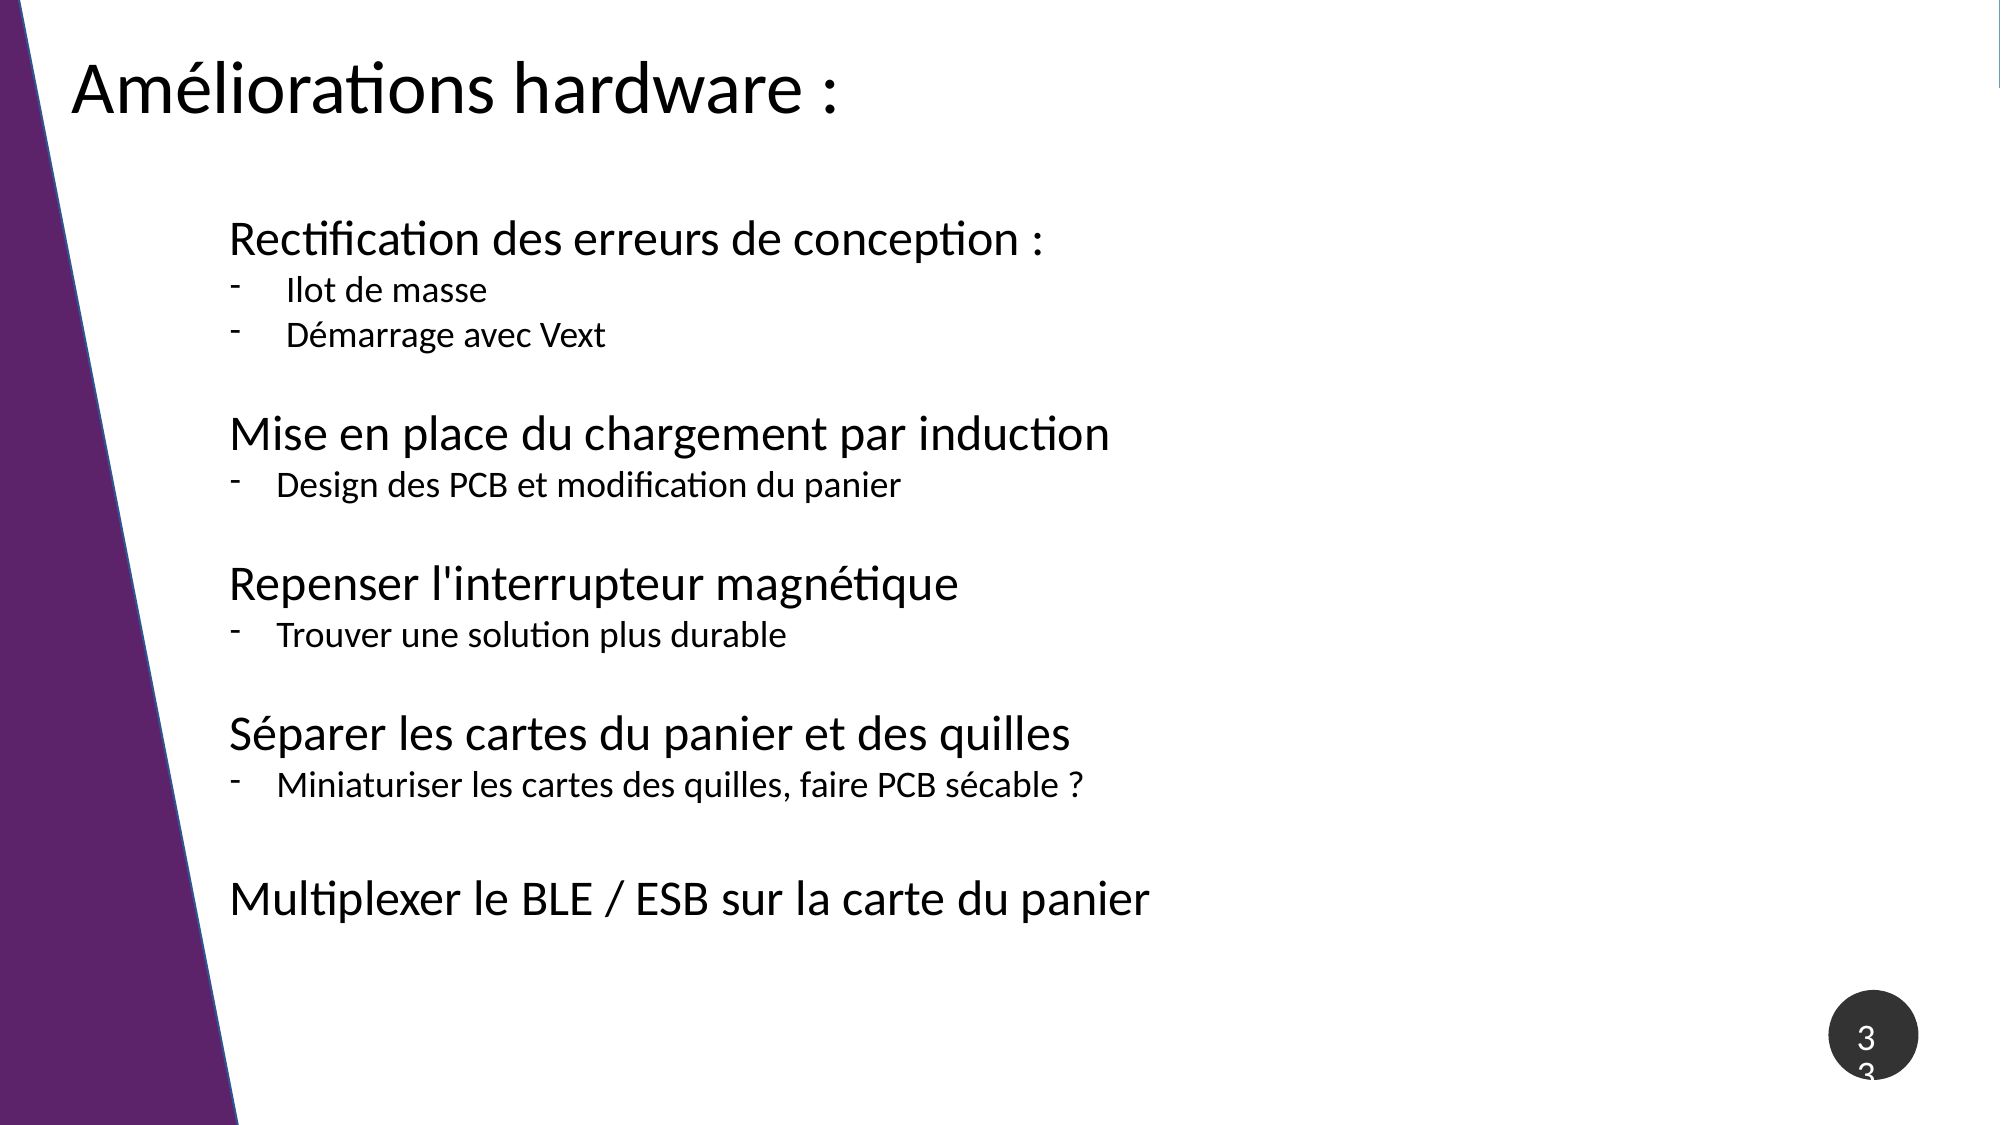

Améliorations hardware :
Rectification des erreurs de conception :
Ilot de masse
Démarrage avec Vext

Mise en place du chargement par induction
Design des PCB et modification du panier

Repenser l'interrupteur magnétique
Trouver une solution plus durable

Séparer les cartes du panier et des quilles
Miniaturiser les cartes des quilles, faire PCB sécable ?

Multiplexer le BLE / ESB sur la carte du panier
33